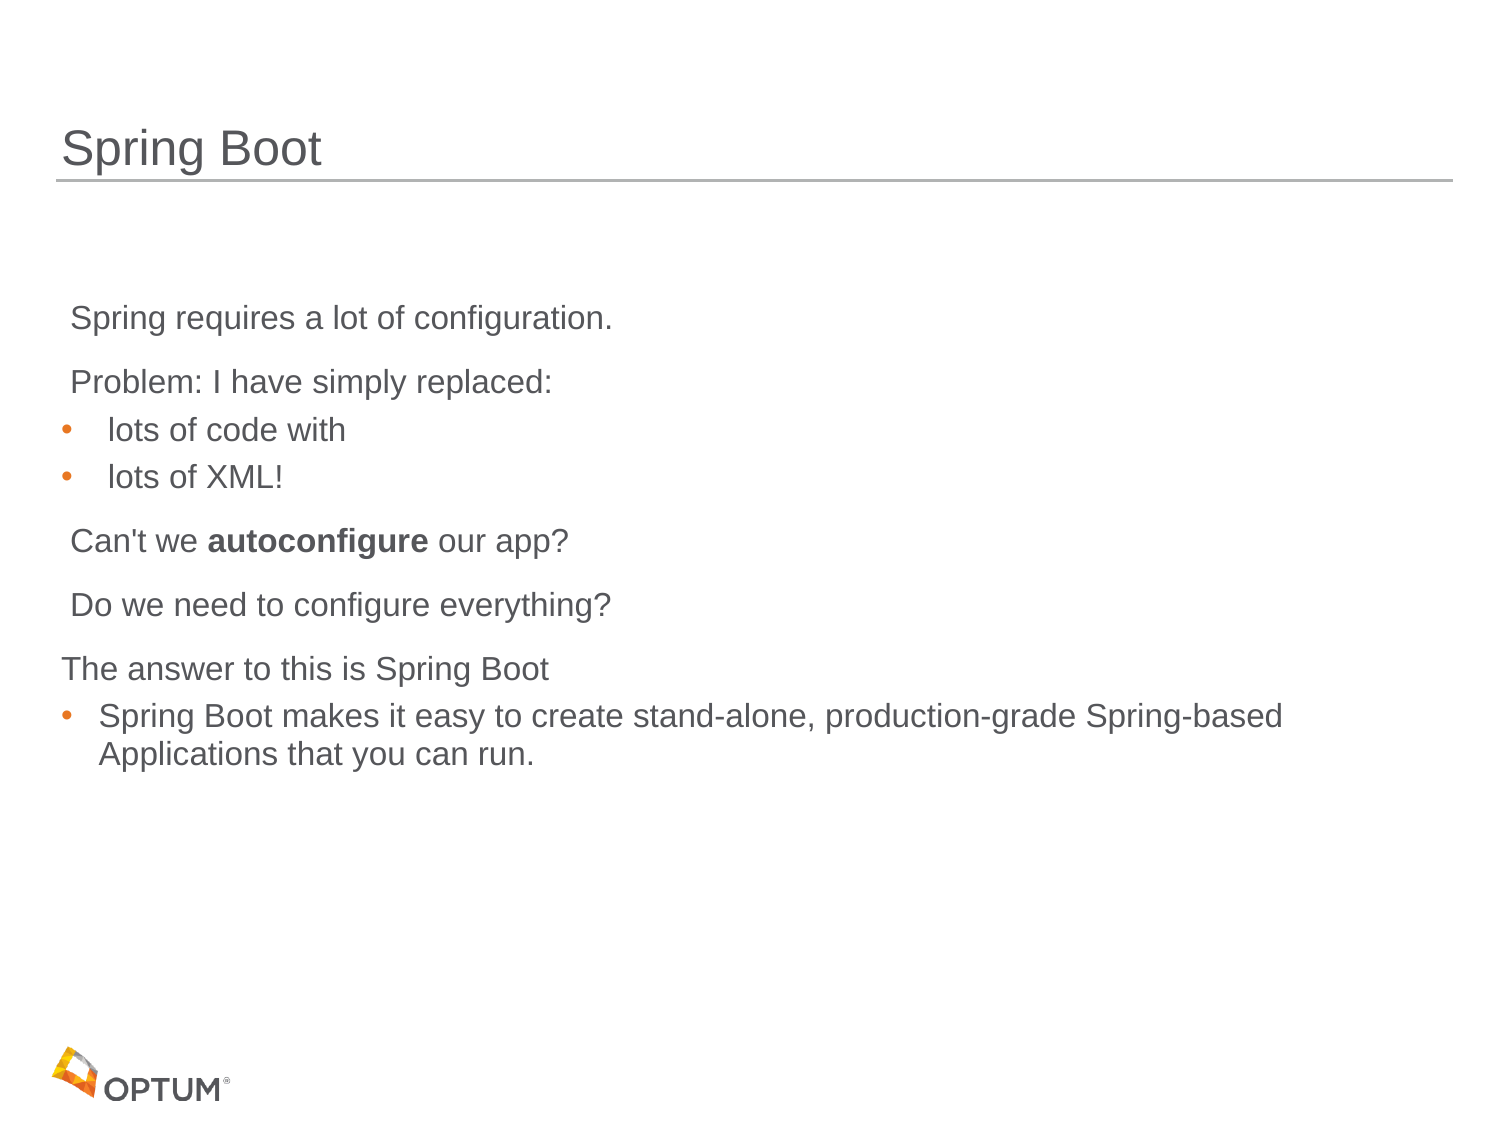

# Spring Boot
 Spring requires a lot of configuration.
 Problem: I have simply replaced:
 lots of code with
 lots of XML!
 Can't we autoconfigure our app?
 Do we need to configure everything?
The answer to this is Spring Boot
Spring Boot makes it easy to create stand-alone, production-grade Spring-based Applications that you can run.